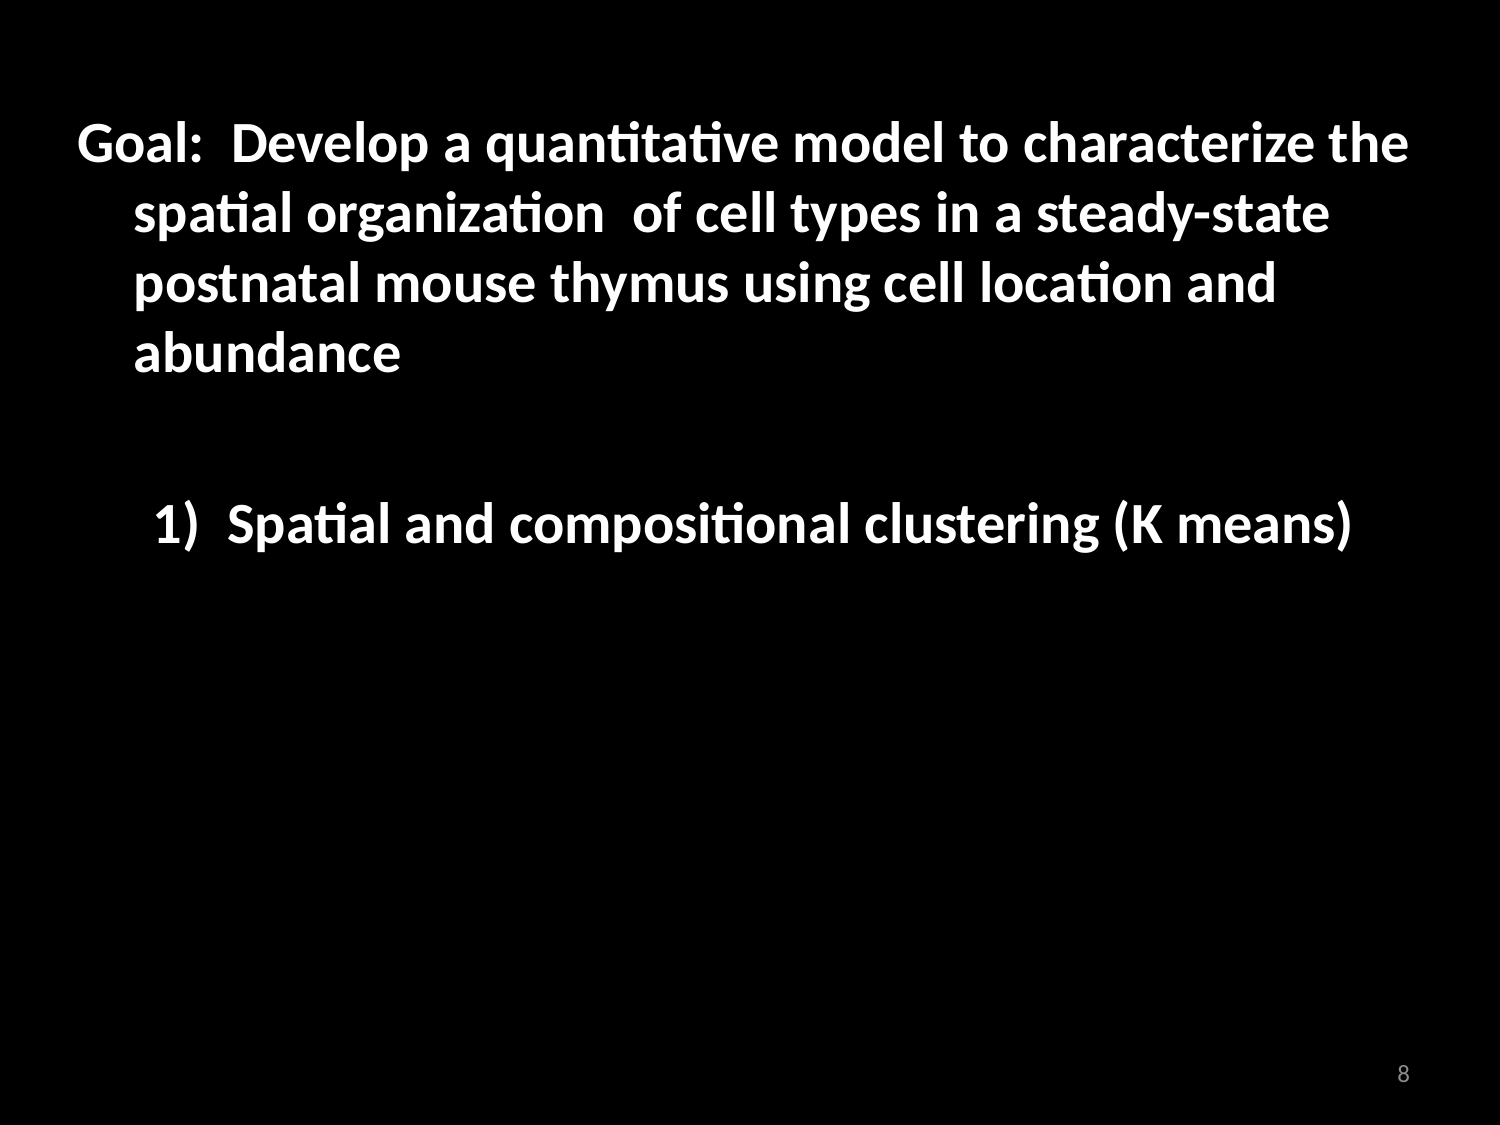

Goal:  Develop a quantitative model to characterize the spatial organization  of cell types in a steady-state postnatal mouse thymus using cell location and abundance

Spatial and compositional clustering (K means)

8